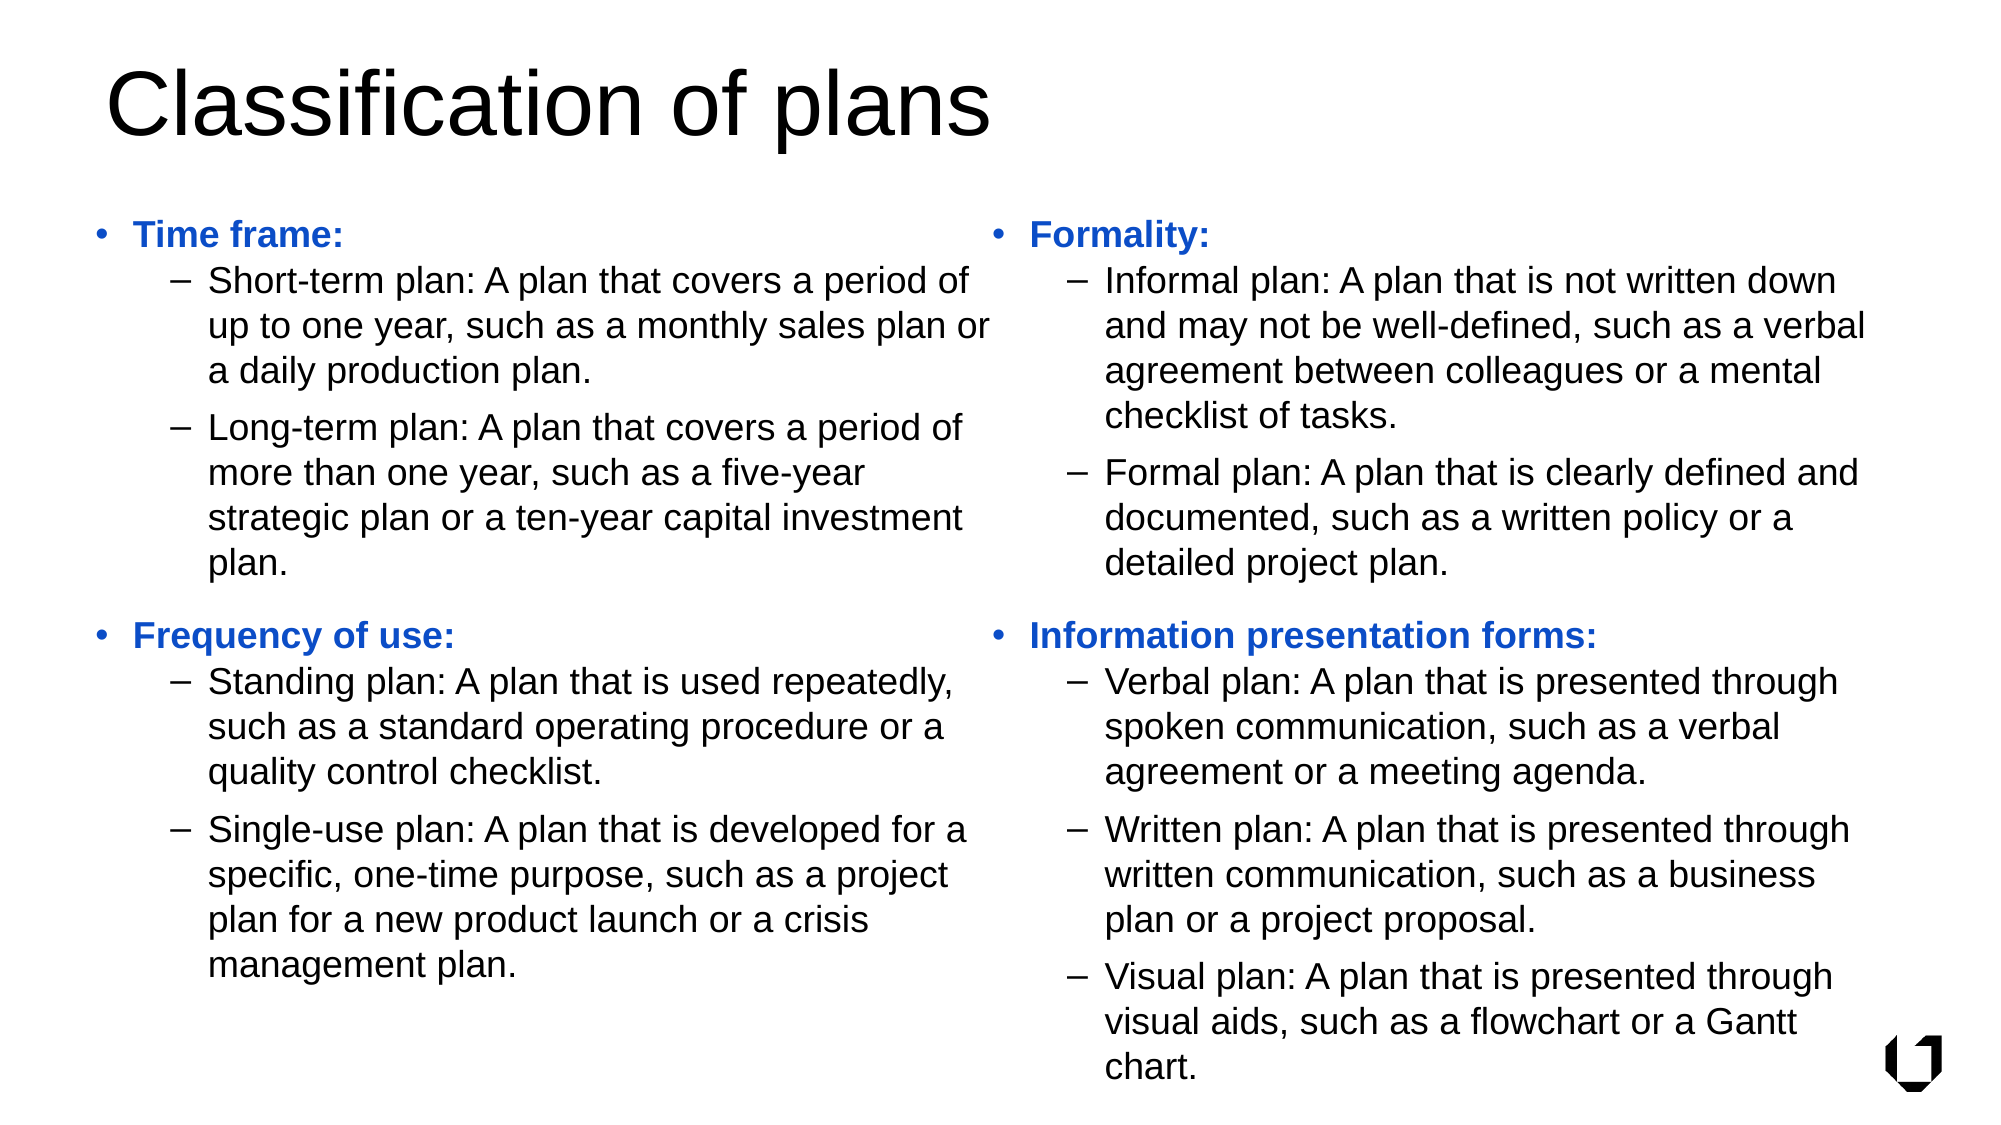

# Classification of plans
Time frame:
Short-term plan: A plan that covers a period of up to one year, such as a monthly sales plan or a daily production plan.
Long-term plan: A plan that covers a period of more than one year, such as a five-year strategic plan or a ten-year capital investment plan.
Frequency of use:
Standing plan: A plan that is used repeatedly, such as a standard operating procedure or a quality control checklist.
Single-use plan: A plan that is developed for a specific, one-time purpose, such as a project plan for a new product launch or a crisis management plan.

Formality:
Informal plan: A plan that is not written down and may not be well-defined, such as a verbal agreement between colleagues or a mental checklist of tasks.
Formal plan: A plan that is clearly defined and documented, such as a written policy or a detailed project plan.
Information presentation forms:
Verbal plan: A plan that is presented through spoken communication, such as a verbal agreement or a meeting agenda.
Written plan: A plan that is presented through written communication, such as a business plan or a project proposal.
Visual plan: A plan that is presented through visual aids, such as a flowchart or a Gantt chart.